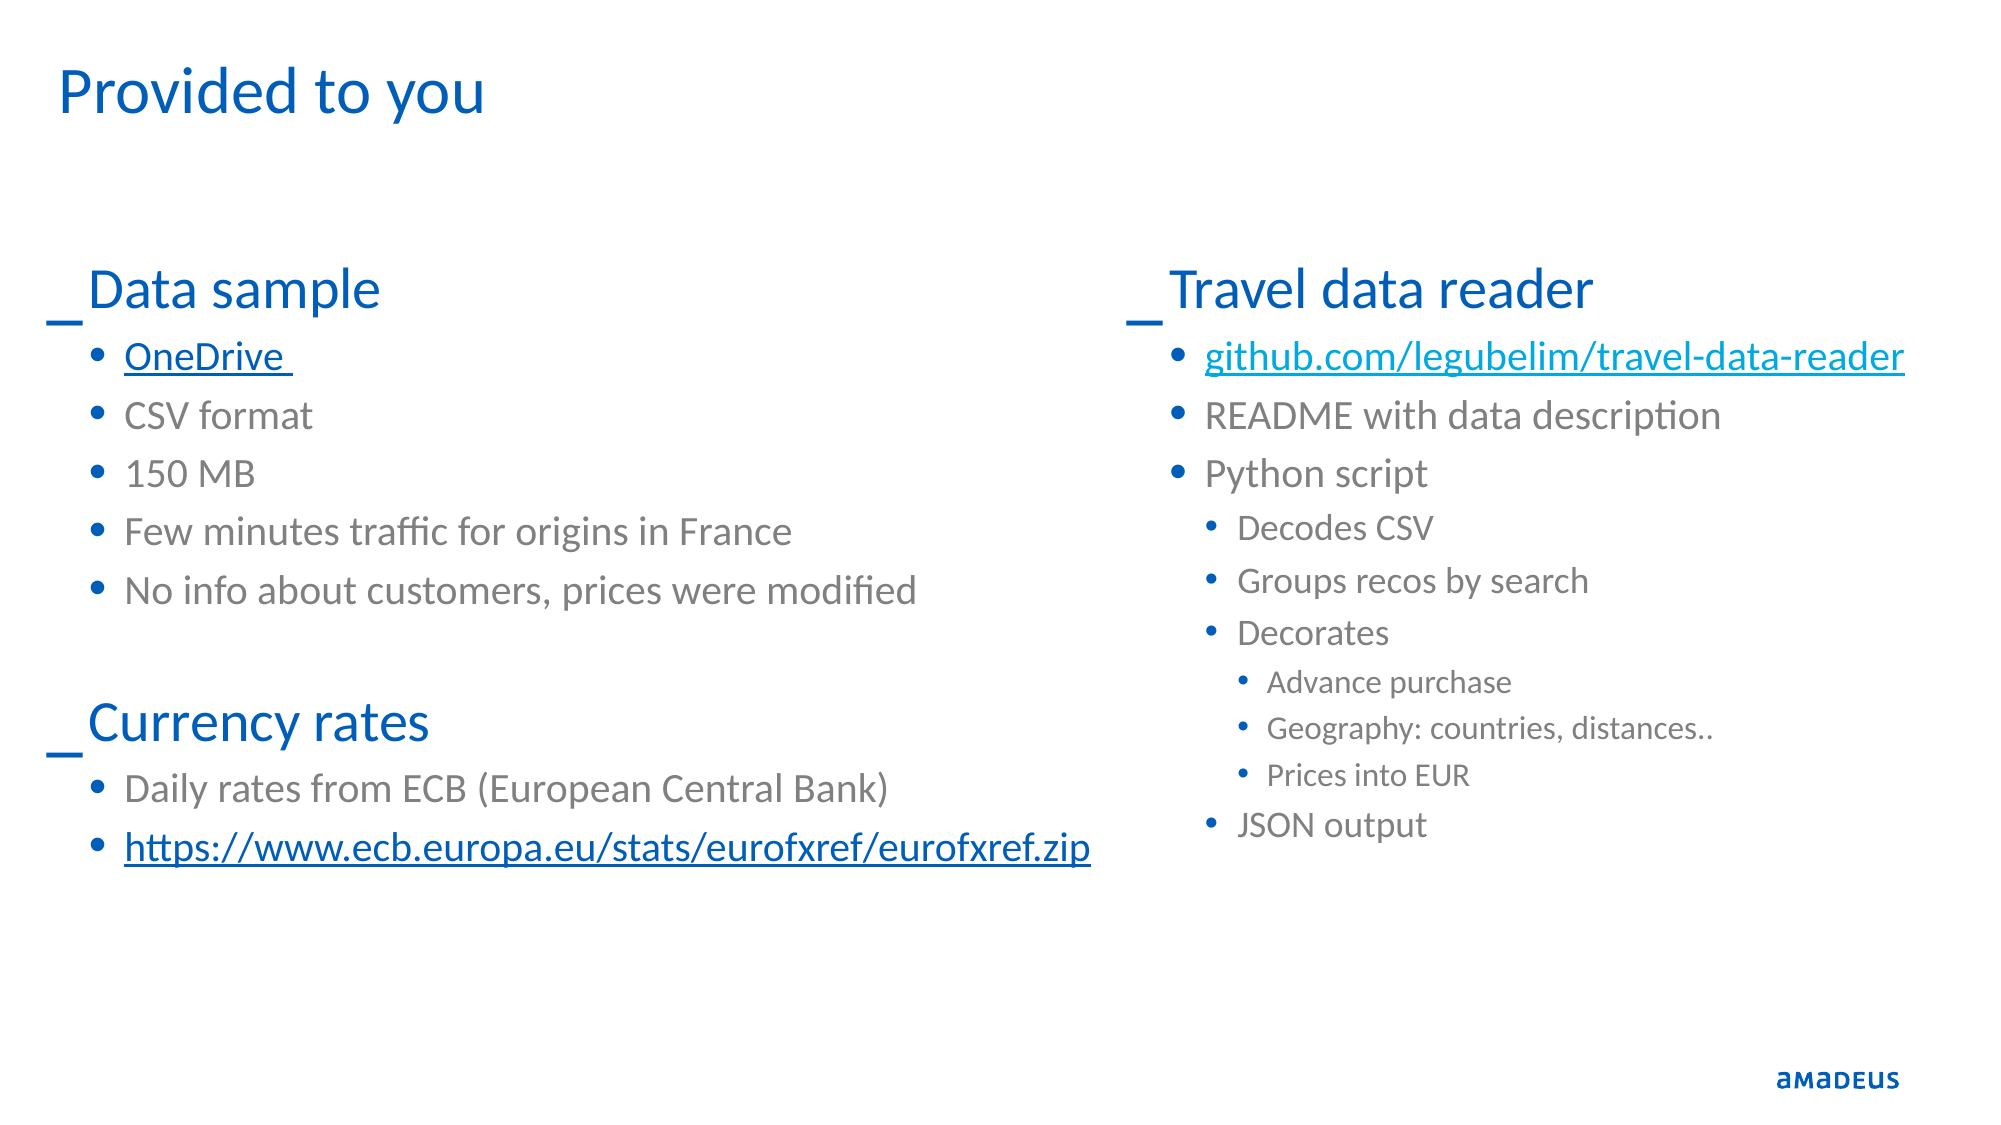

# Provided to you

Travel data reader
github.com/legubelim/travel-data-reader
README with data description
Python script
Decodes CSV
Groups recos by search
Decorates
Advance purchase
Geography: countries, distances..
Prices into EUR
JSON output
Data sample
OneDrive
CSV format
150 MB
Few minutes traffic for origins in France
No info about customers, prices were modified

Currency rates
Daily rates from ECB (European Central Bank)
https://www.ecb.europa.eu/stats/eurofxref/eurofxref.zip